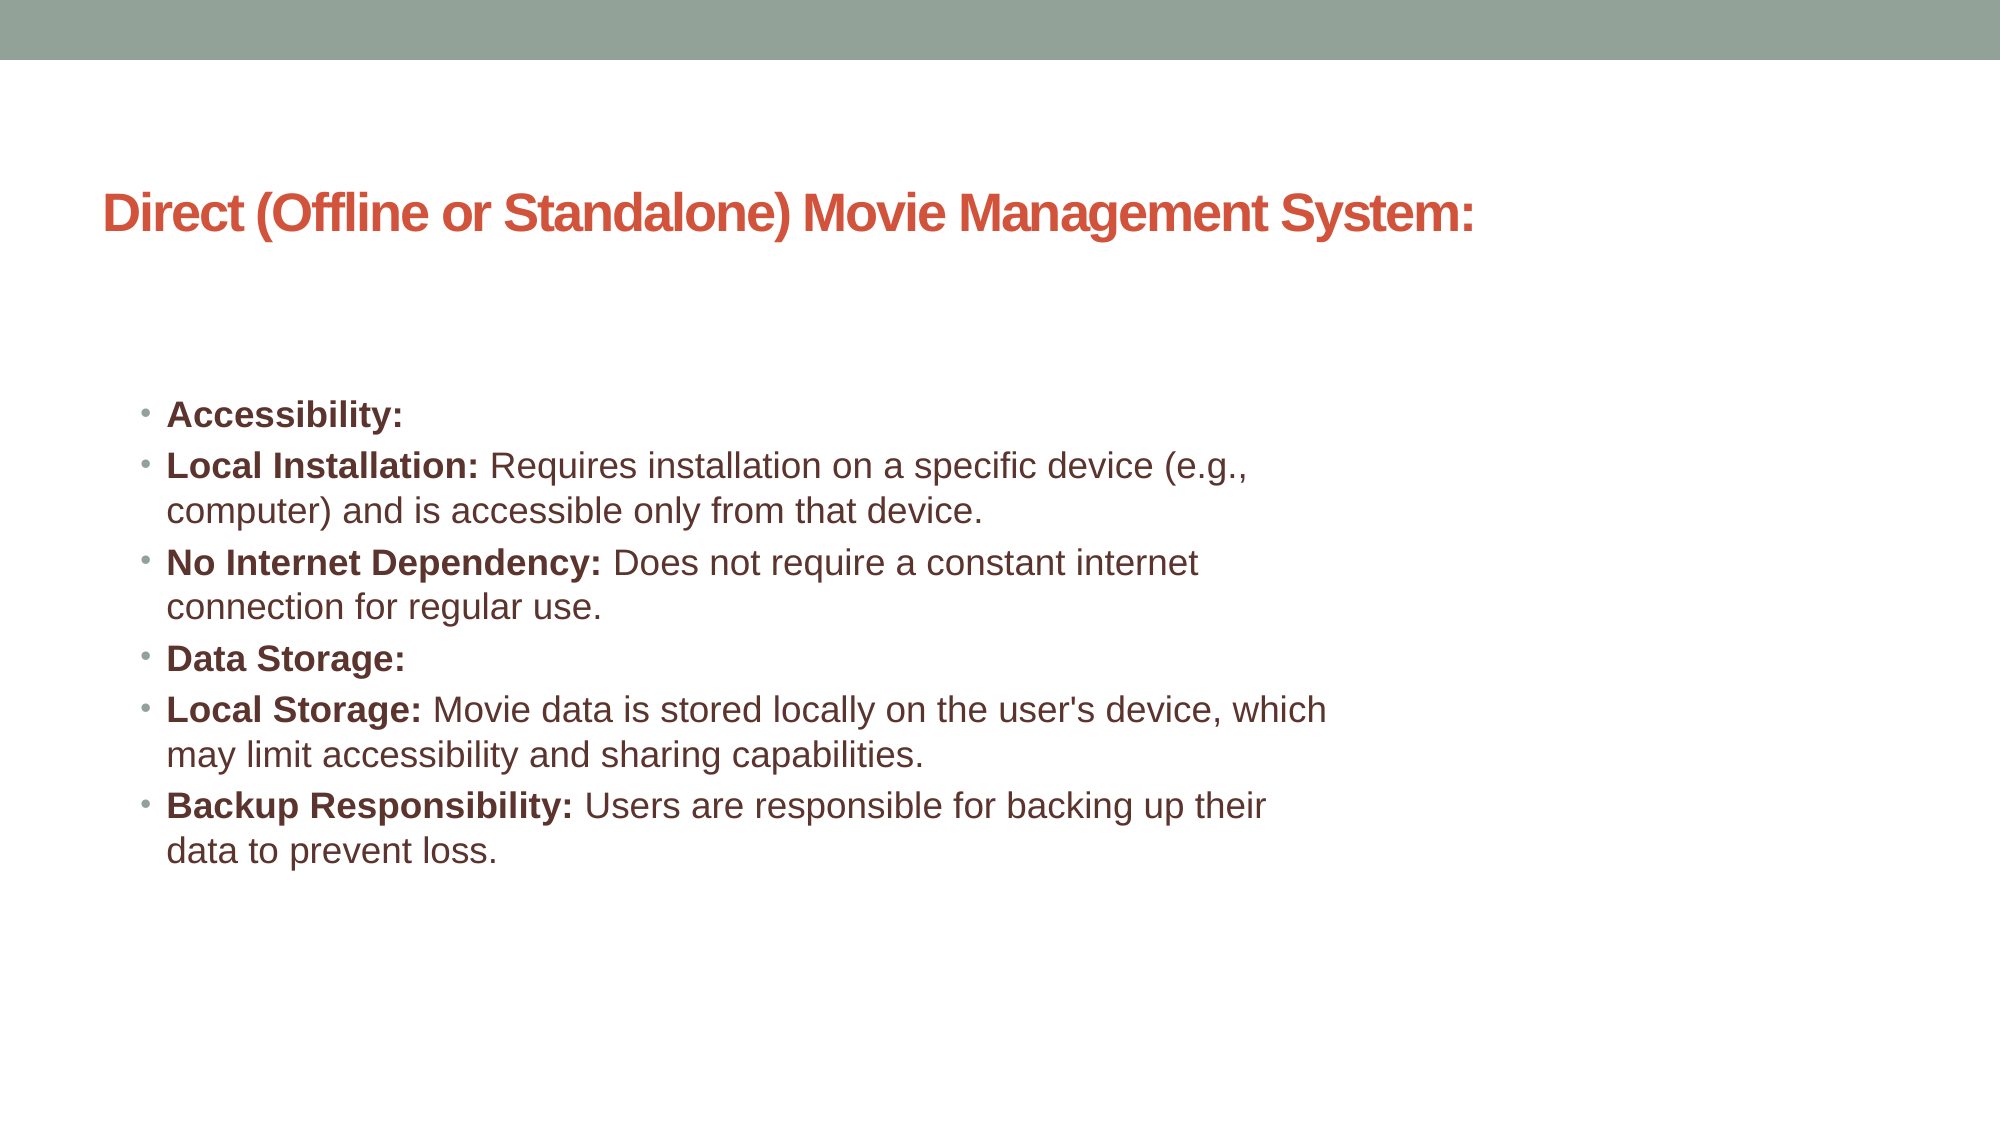

# Direct (Offline or Standalone) Movie Management System:
Accessibility:
Local Installation: Requires installation on a specific device (e.g., computer) and is accessible only from that device.
No Internet Dependency: Does not require a constant internet connection for regular use.
Data Storage:
Local Storage: Movie data is stored locally on the user's device, which may limit accessibility and sharing capabilities.
Backup Responsibility: Users are responsible for backing up their data to prevent loss.